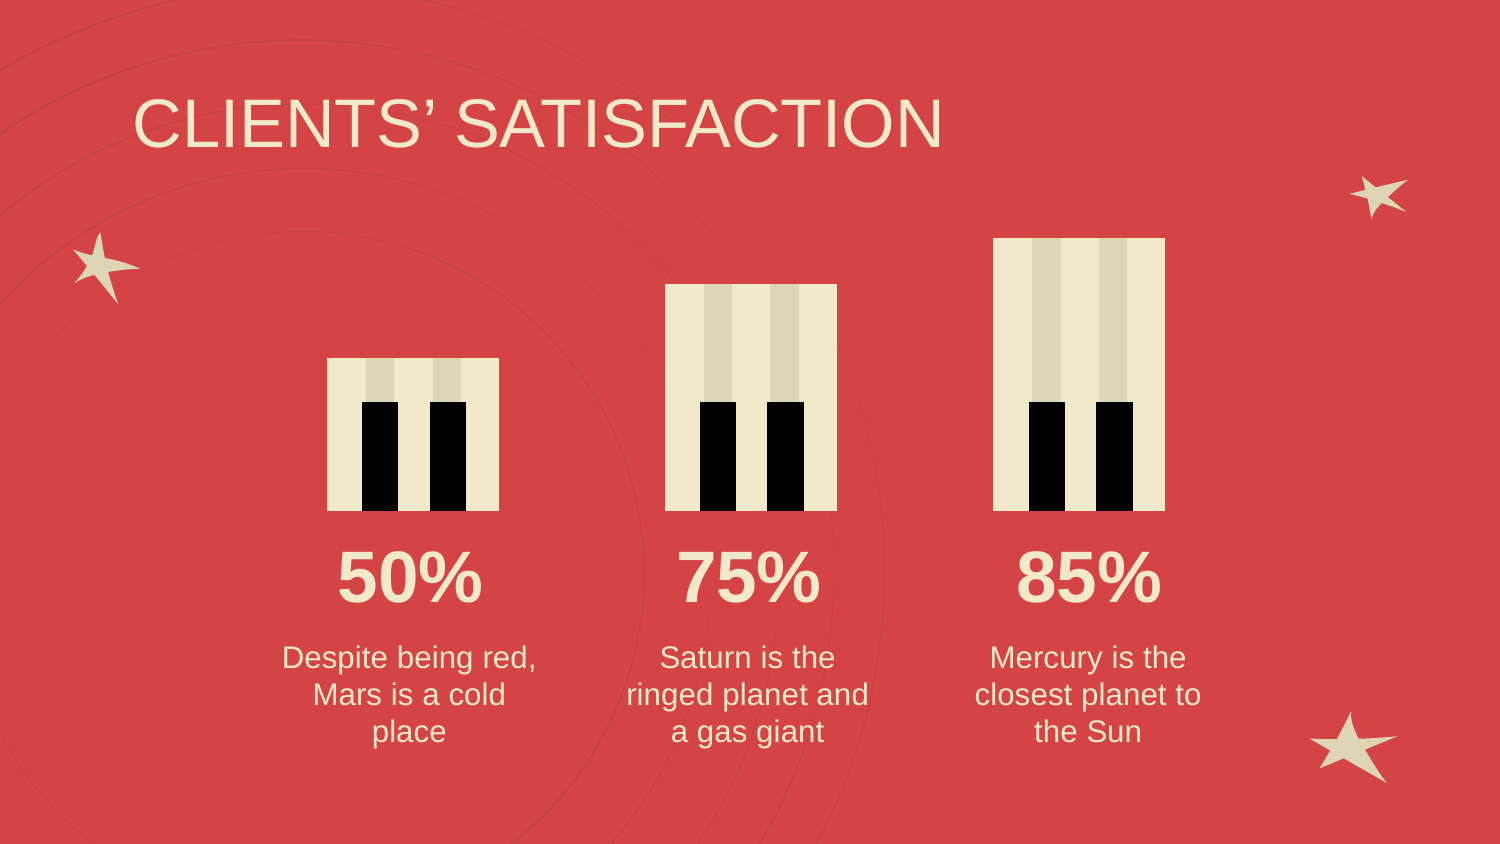

# CLIENTS’ SATISFACTION

50%
75%
85%
Despite being red, Mars is a cold place
Saturn is the ringed planet and a gas giant
Mercury is the closest planet to the Sun